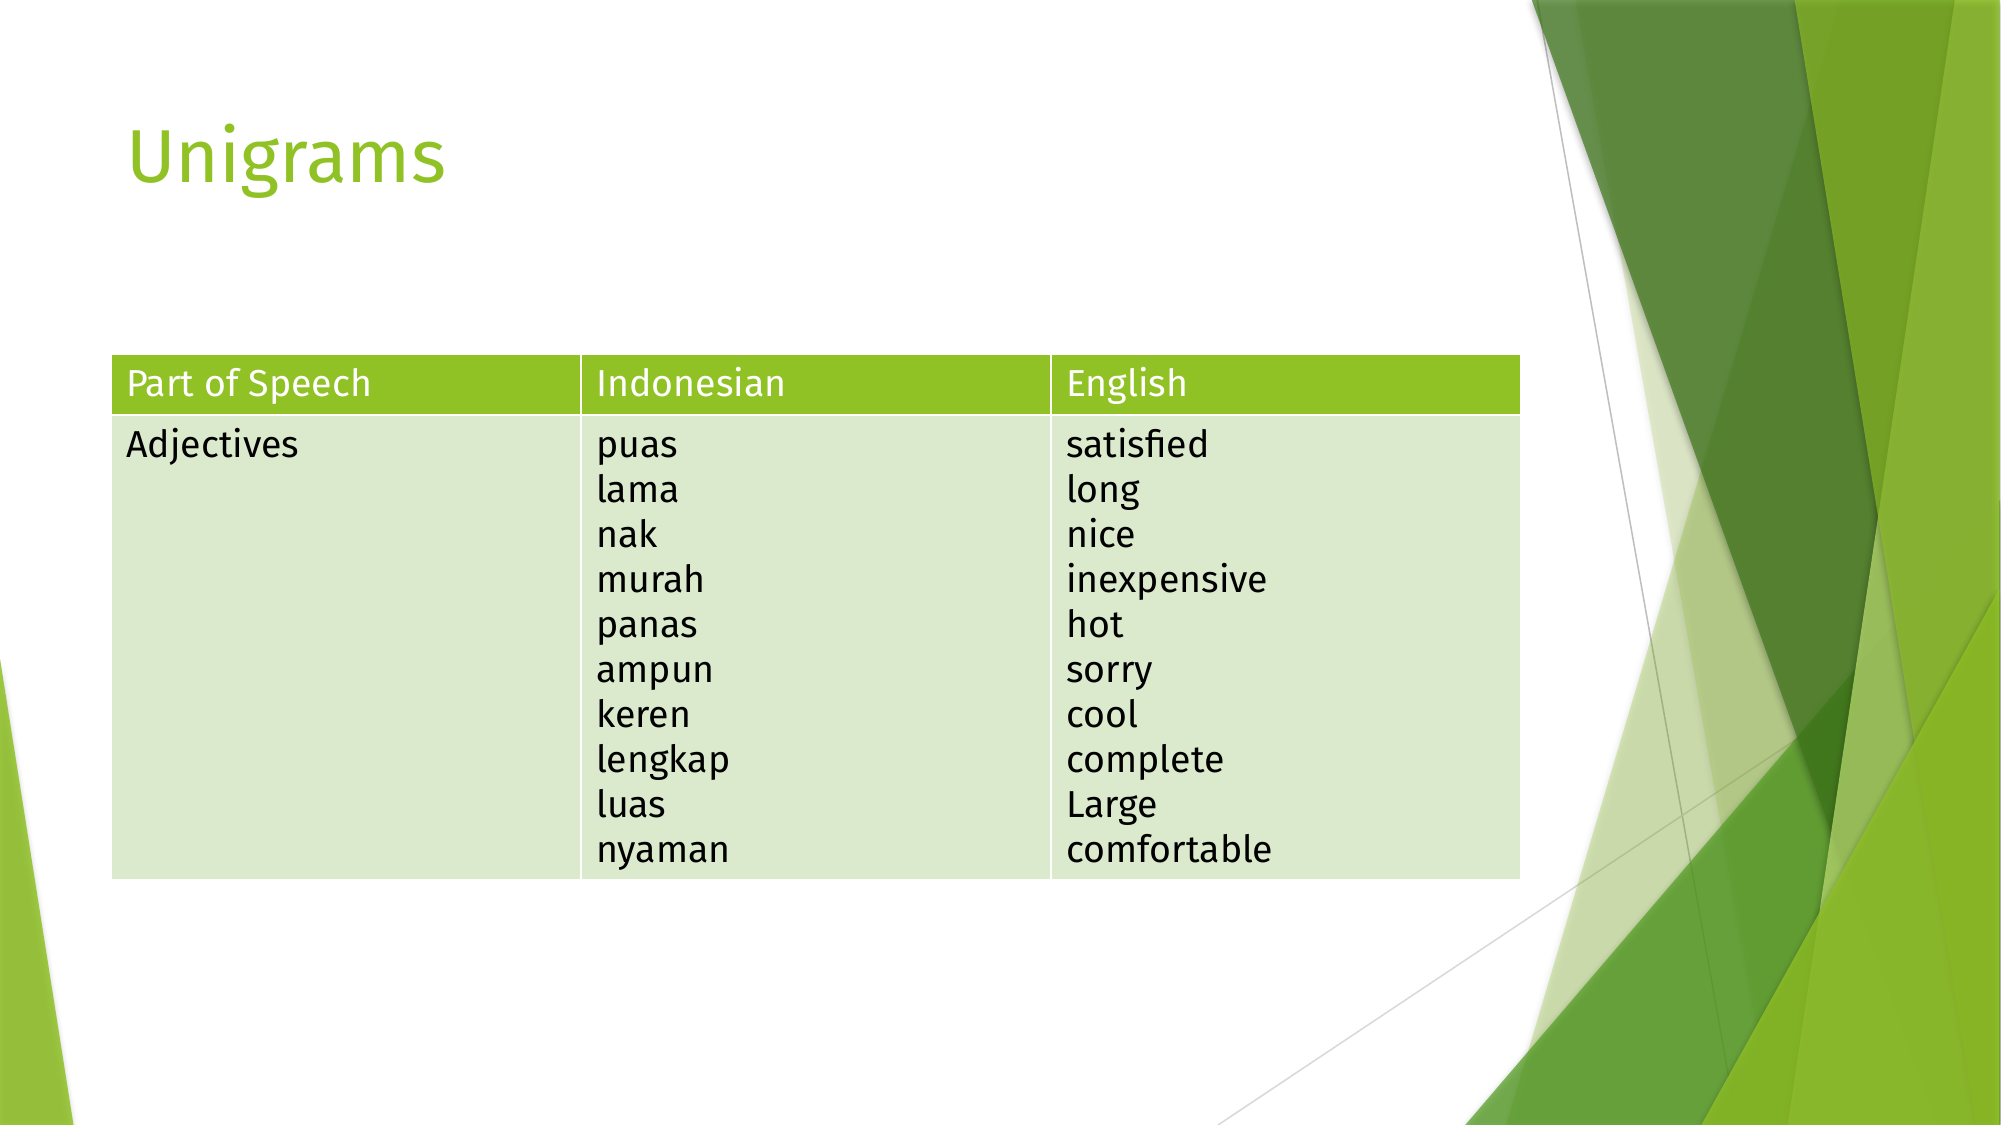

# Unigrams
| Part of Speech | Indonesian | English |
| --- | --- | --- |
| Adjectives | puas lama nak murah panas ampun keren lengkap luas nyaman | satisfied long nice inexpensive hot sorry cool complete Large comfortable |